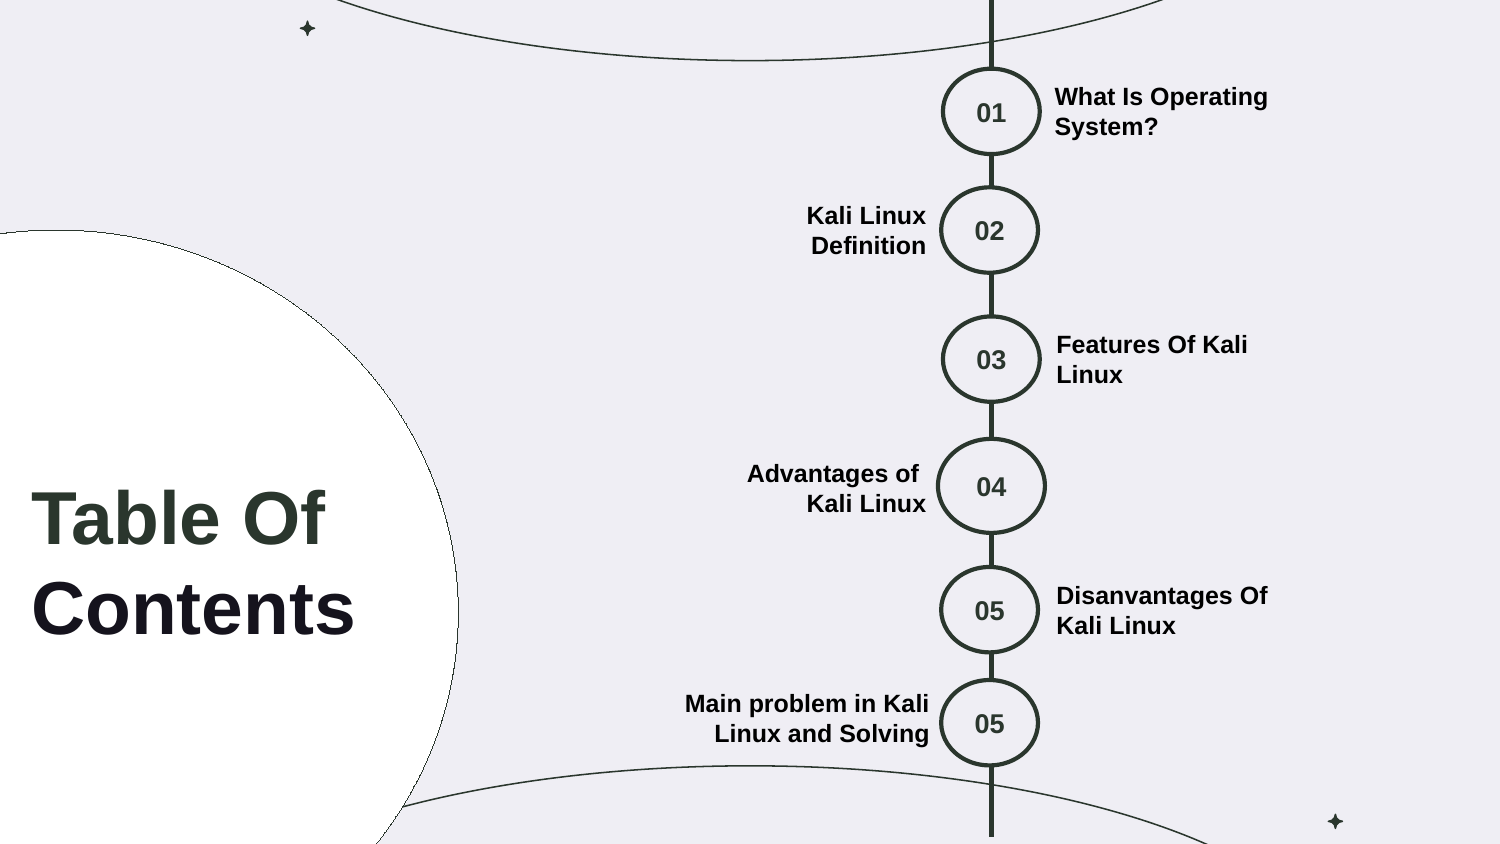

01
What Is Operating System?
02
Kali Linux Definition

03
Features Of Kali Linux
04
Advantages of
Kali Linux
Table Of
Contents
05
Disanvantages Of Kali Linux
Main problem in Kali Linux and Solving
05